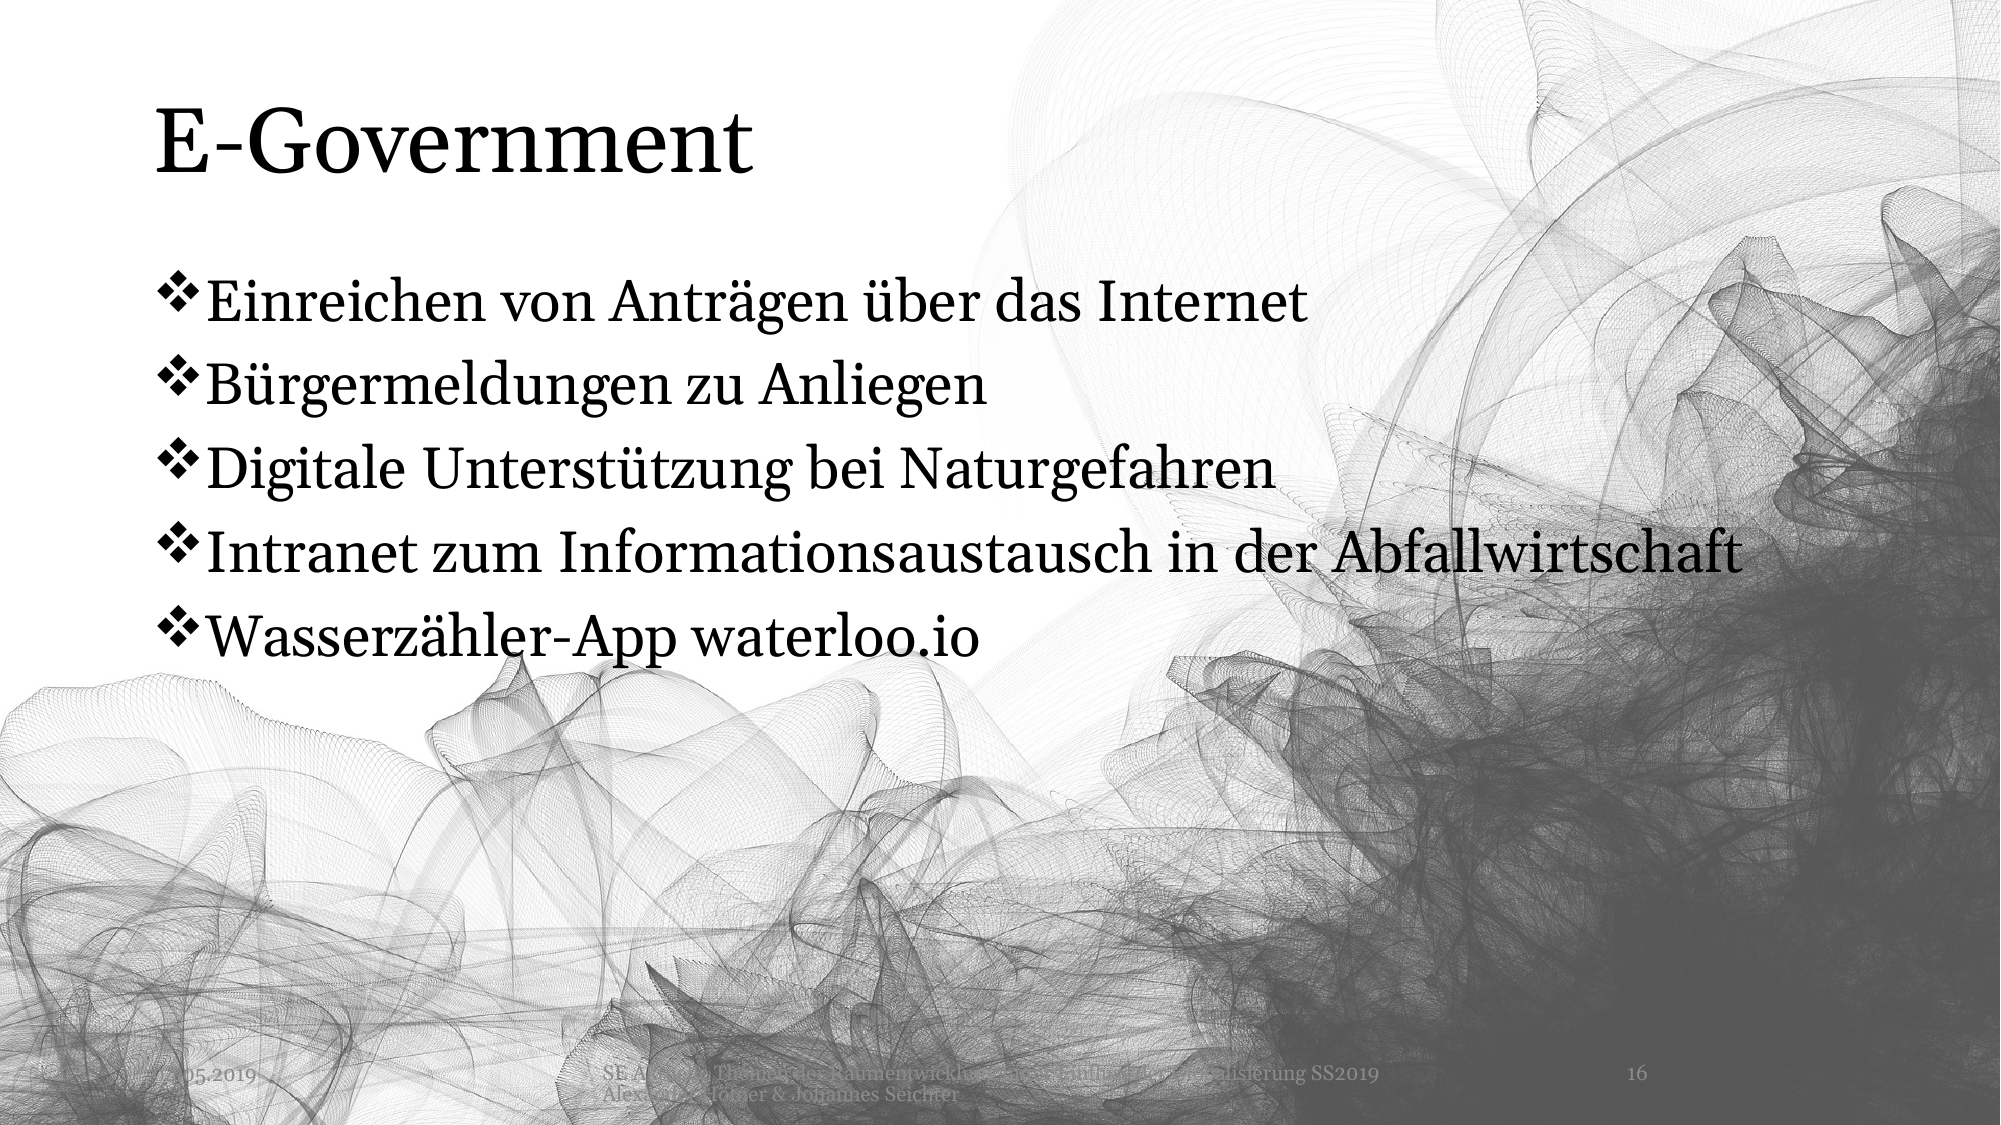

# E-Government
Einreichen von Anträgen über das Internet
Bürgermeldungen zu Anliegen
Digitale Unterstützung bei Naturgefahren
Intranet zum Informationsaustausch in der Abfallwirtschaft
Wasserzähler-App waterloo.io

04.05.2019
SE Aktuelle Themen der Raumentwicklung unter Einfluss der Globalisierung SS2019 Alexander Höfner & Johannes Seichter
16